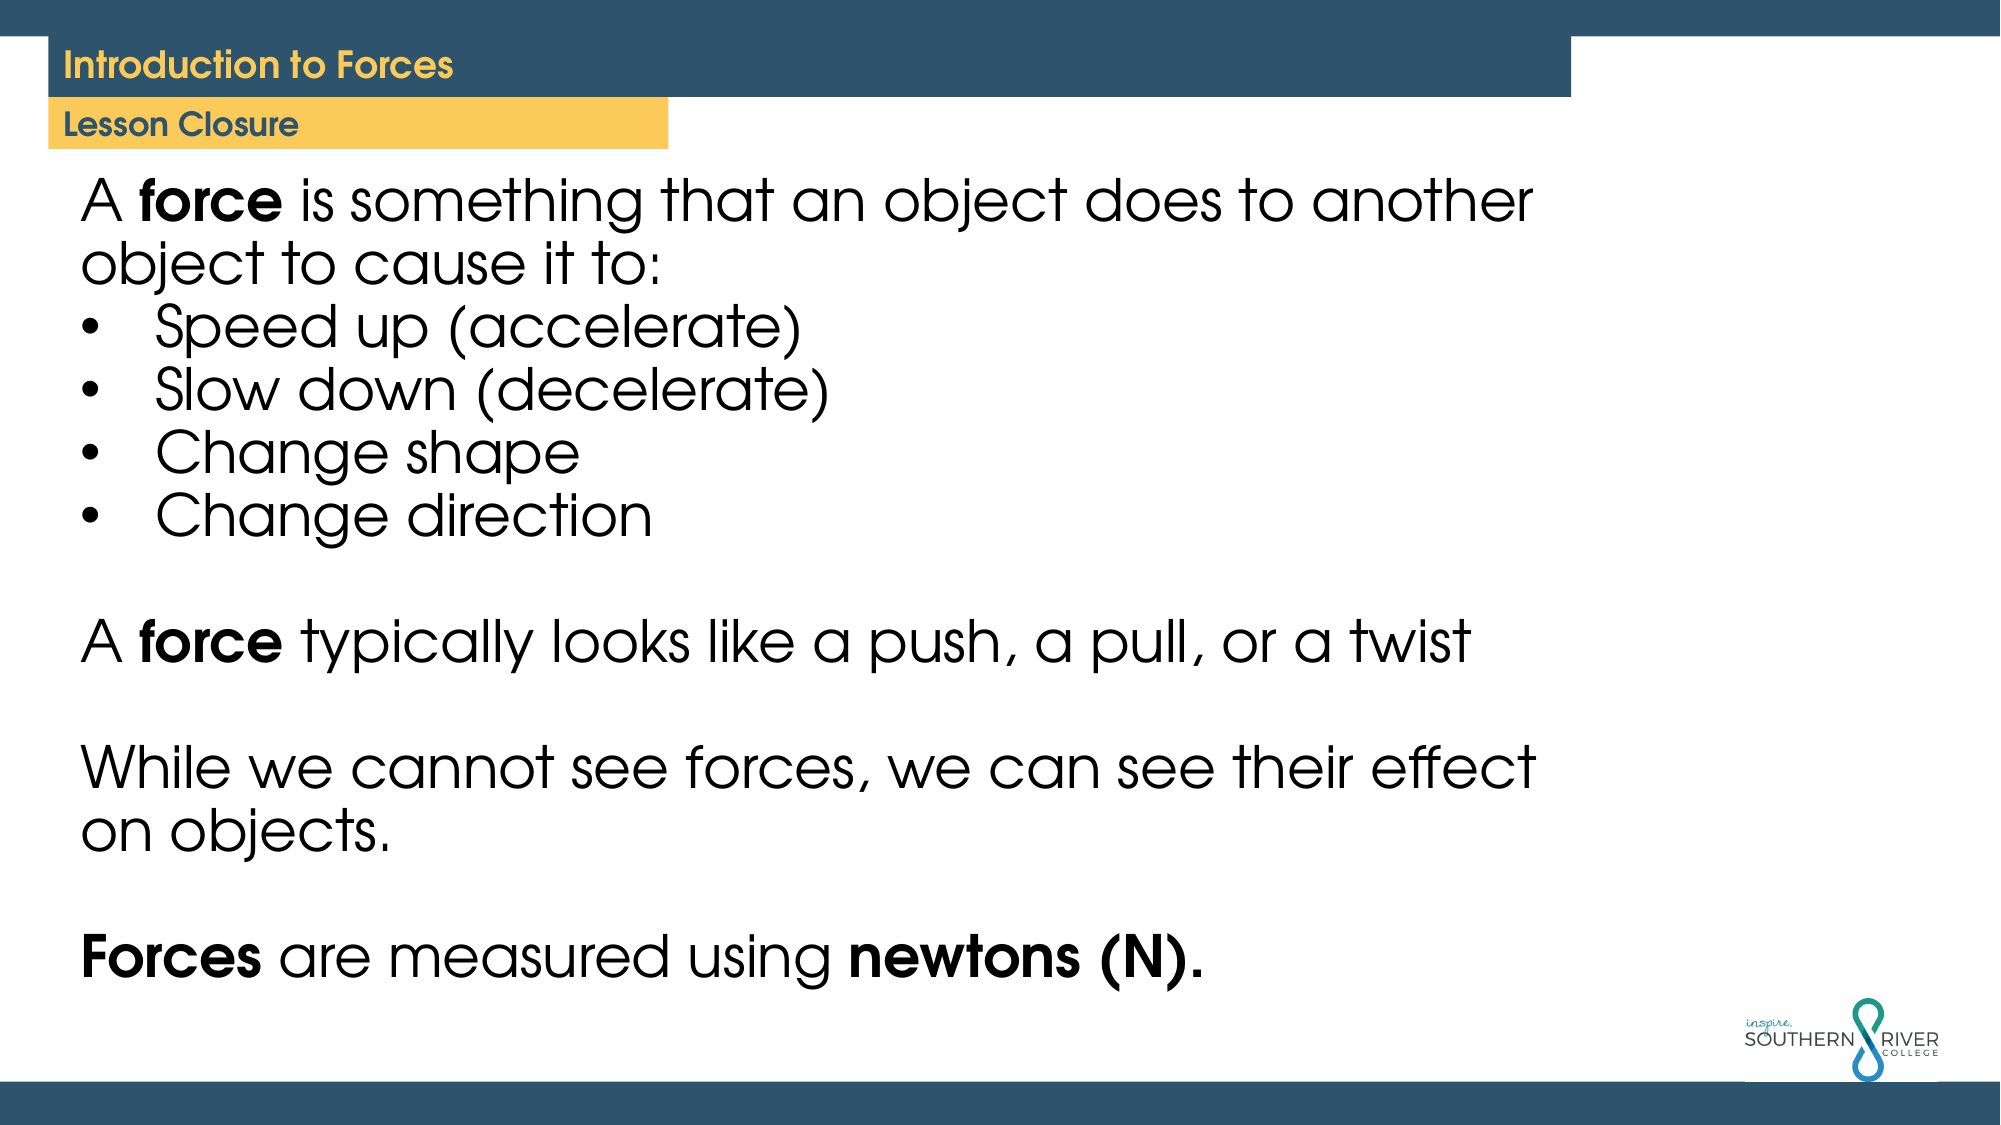

Introduction to Forces
A force is something that an object does to another object to cause it to:
Speed up (accelerate)
Slow down (decelerate)
Change shape
Change direction

A force typically looks like a push, a pull, or a twist

While we cannot see forces, we can see their effect on objects.

Forces are measured using newtons (N).